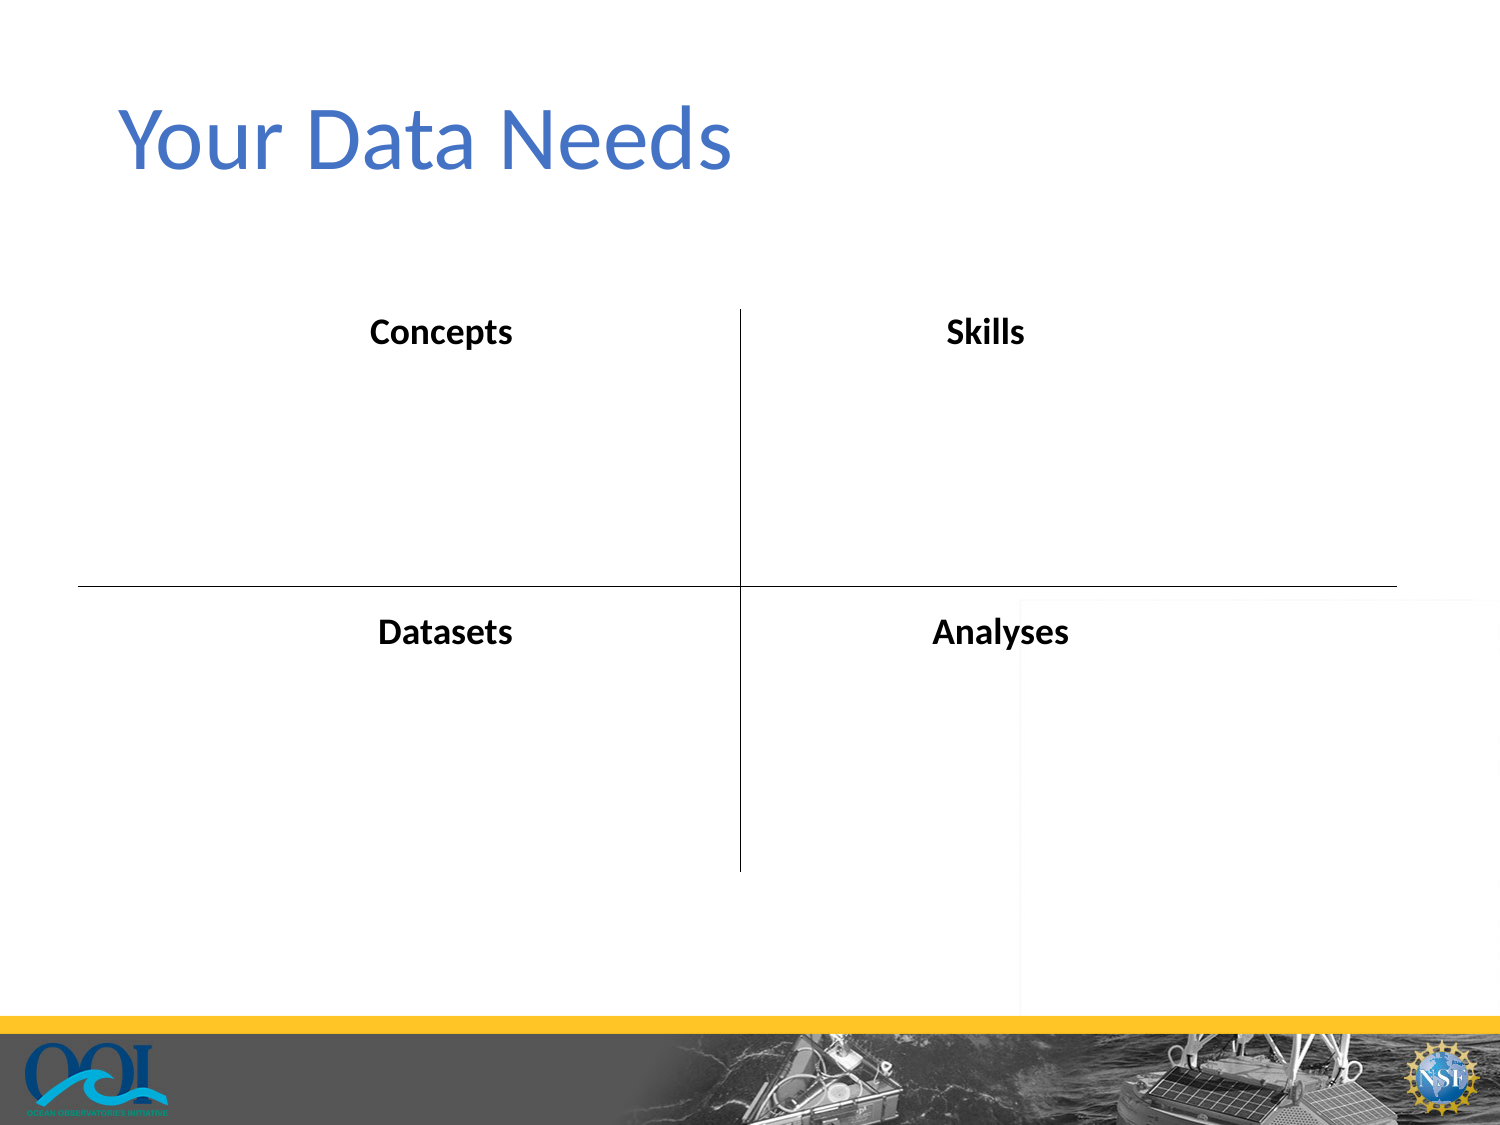

# Your Data Needs
Concepts
Skills
Datasets
Analyses